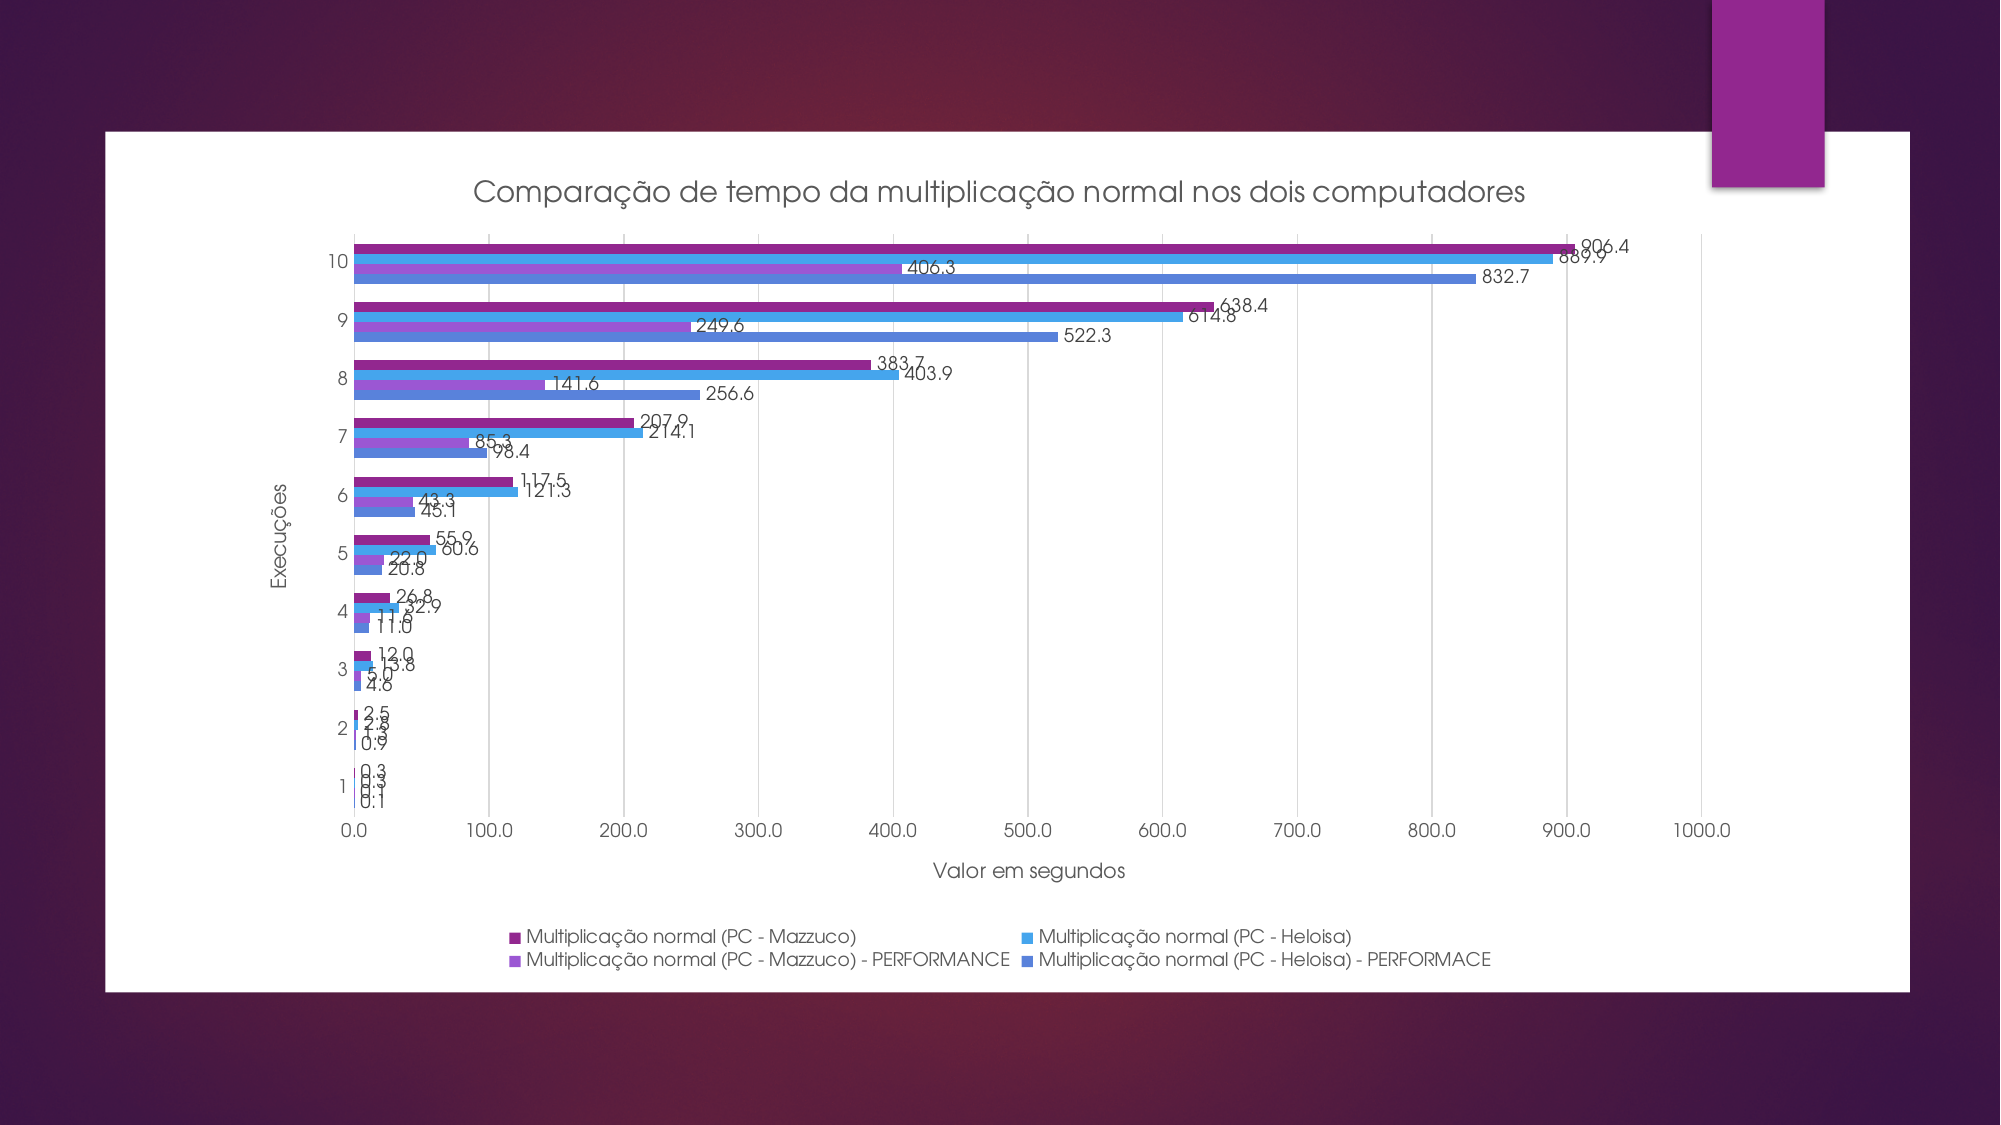

### Chart: Comparação de tempo da multiplicação normal nos dois computadores

| Category | Multiplicação normal (PC - Heloisa) - PERFORMACE | Multiplicação normal (PC - Mazzuco) - PERFORMANCE | Multiplicação normal (PC - Heloisa) | Multiplicação normal (PC - Mazzuco) |
|---|---|---|---|---|